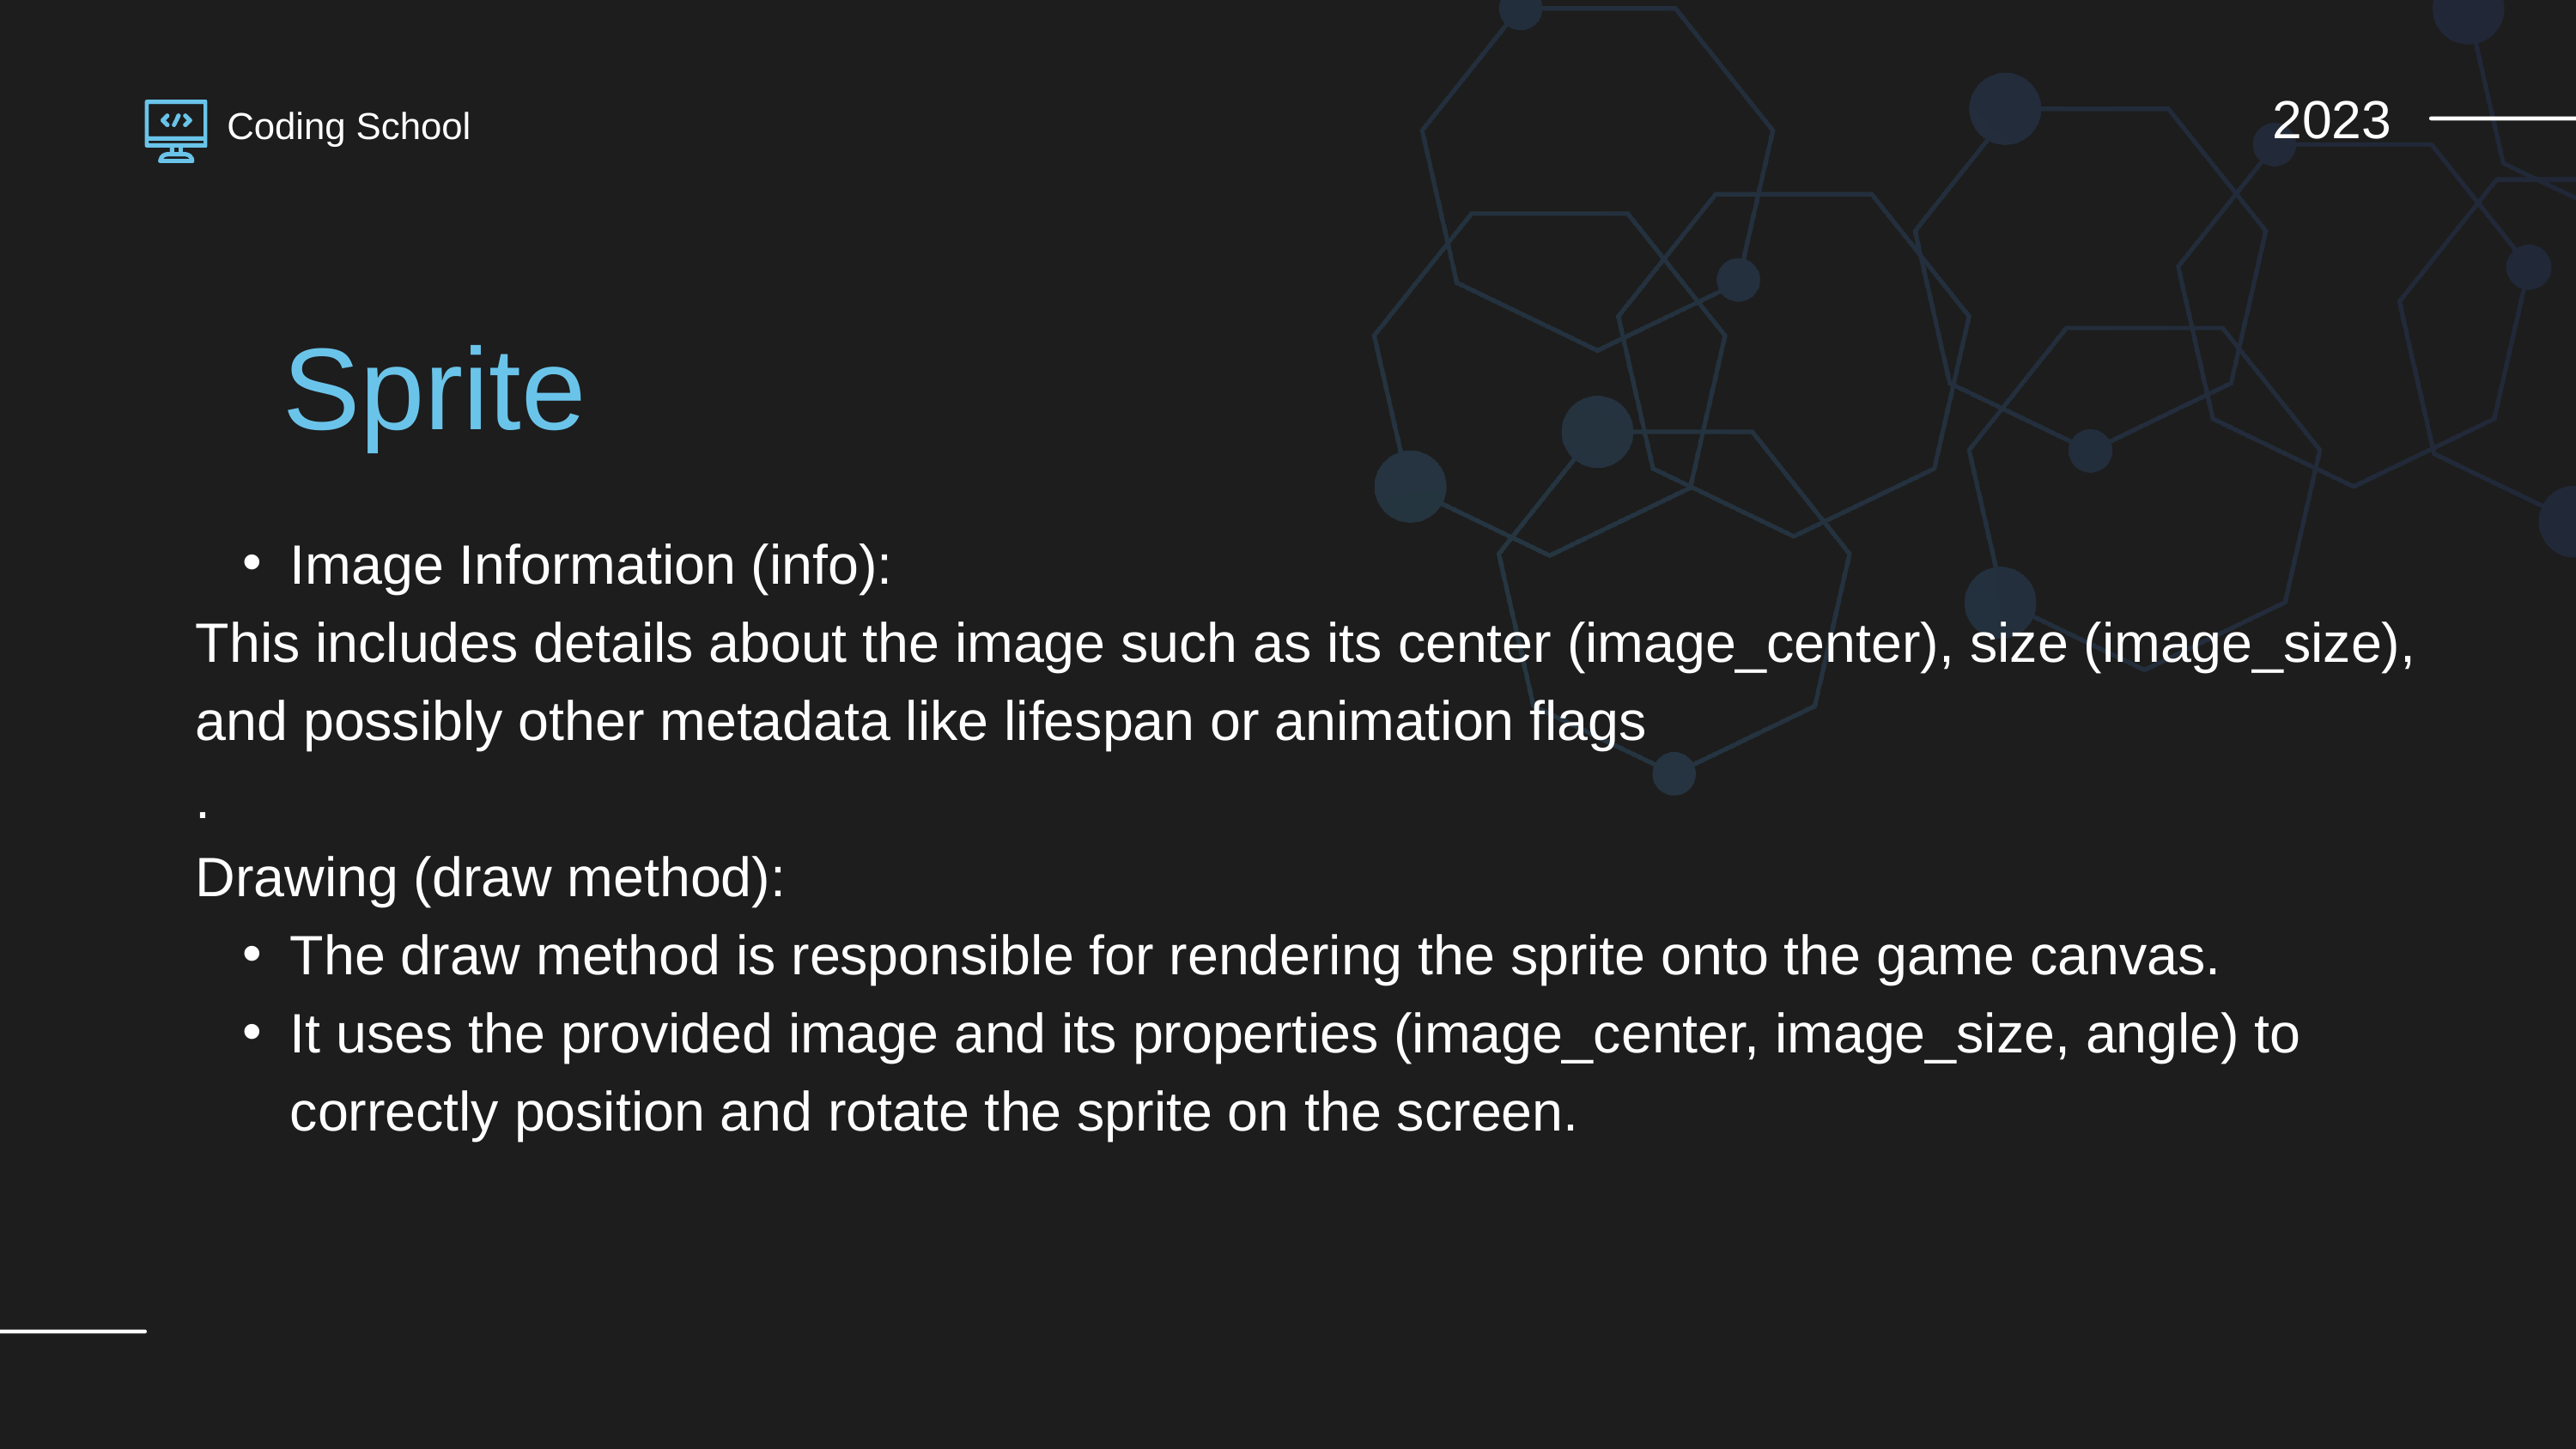

2023
Coding School

 Sprite
Image Information (info):
This includes details about the image such as its center (image_center), size (image_size), and possibly other metadata like lifespan or animation flags
.
Drawing (draw method):
The draw method is responsible for rendering the sprite onto the game canvas.
It uses the provided image and its properties (image_center, image_size, angle) to correctly position and rotate the sprite on the screen.